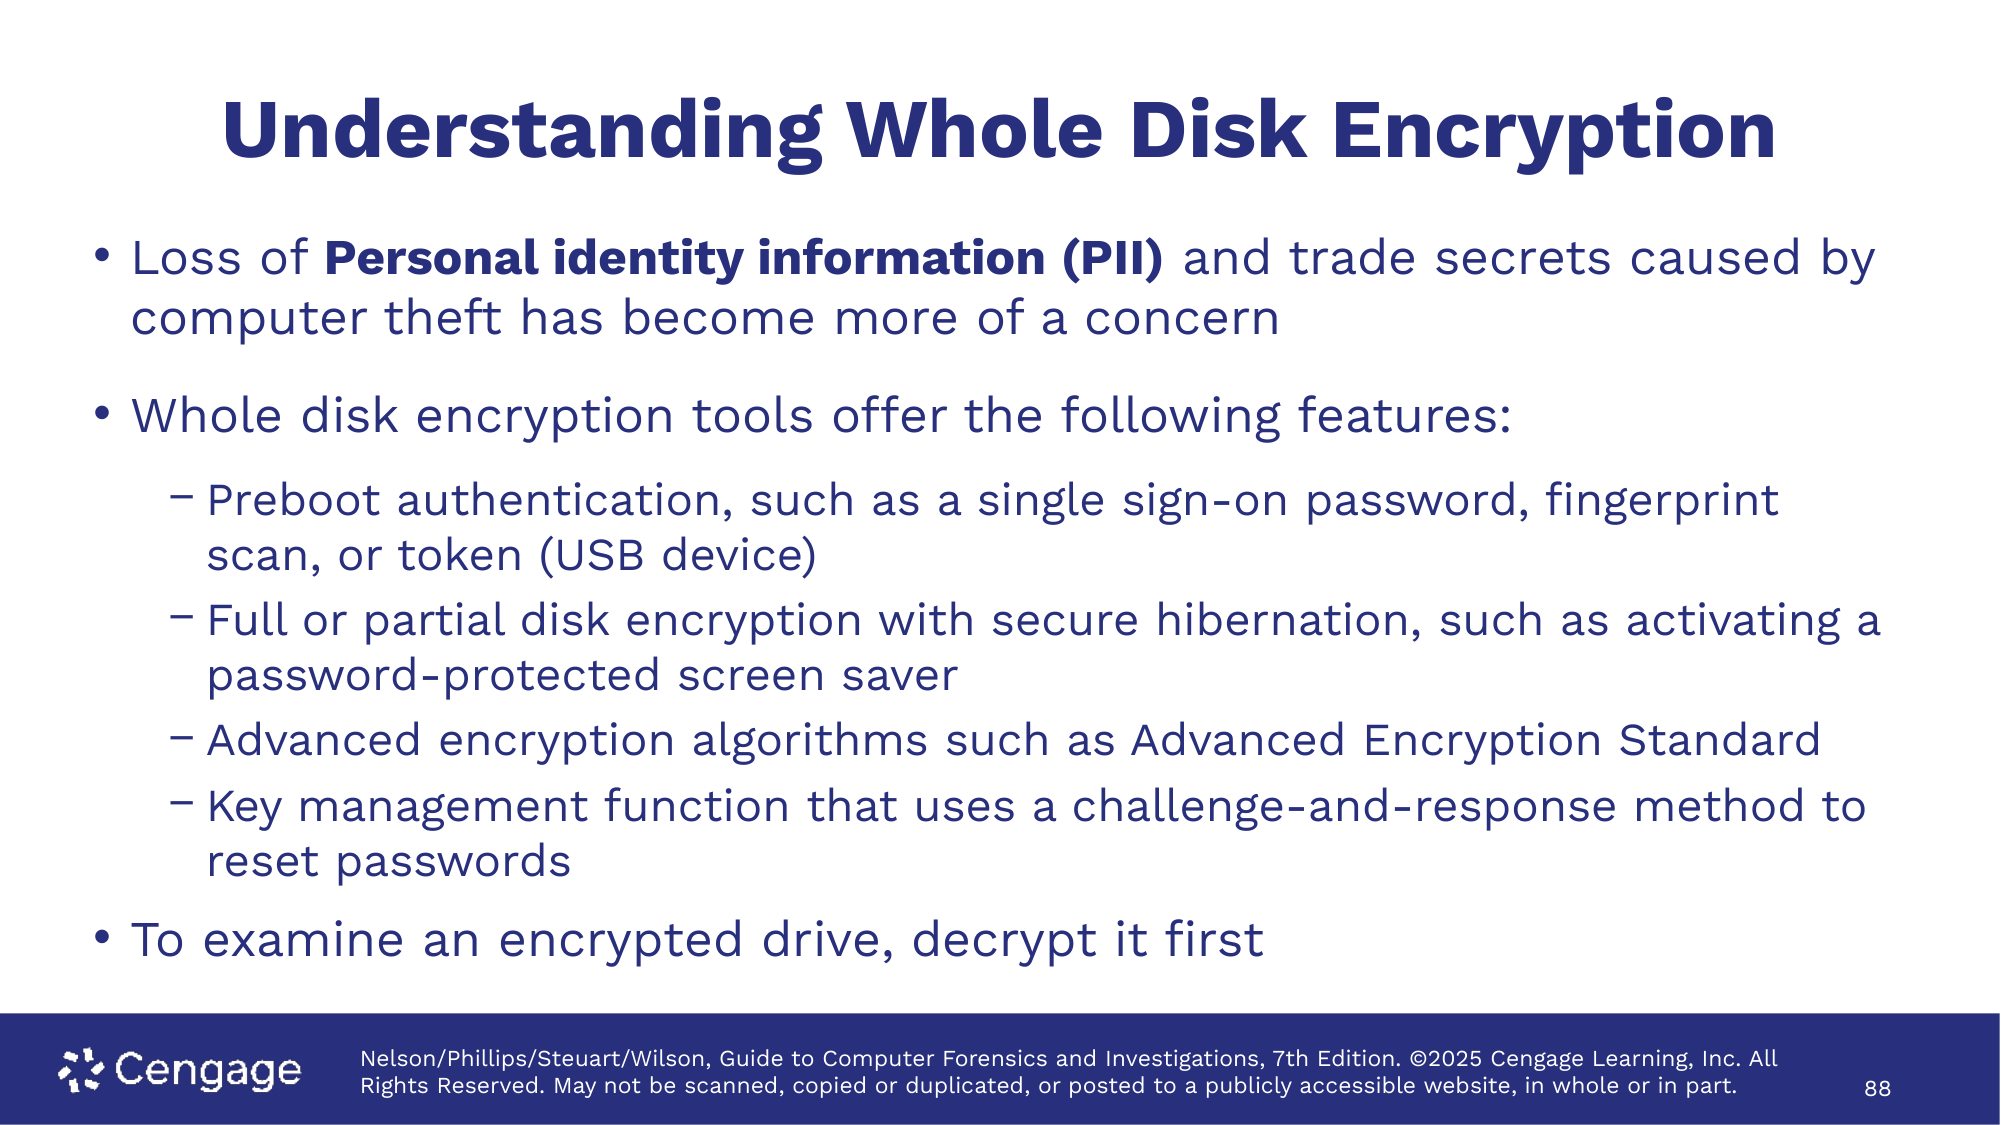

Understanding Whole Disk Encryption
# Loss of Personal identity information (PII) and trade secrets caused by computer theft has become more of a concern
Whole disk encryption tools offer the following features:
Preboot authentication, such as a single sign-on password, fingerprint scan, or token (USB device)
Full or partial disk encryption with secure hibernation, such as activating a password-protected screen saver
Advanced encryption algorithms such as Advanced Encryption Standard
Key management function that uses a challenge-and-response method to reset passwords
To examine an encrypted drive, decrypt it first